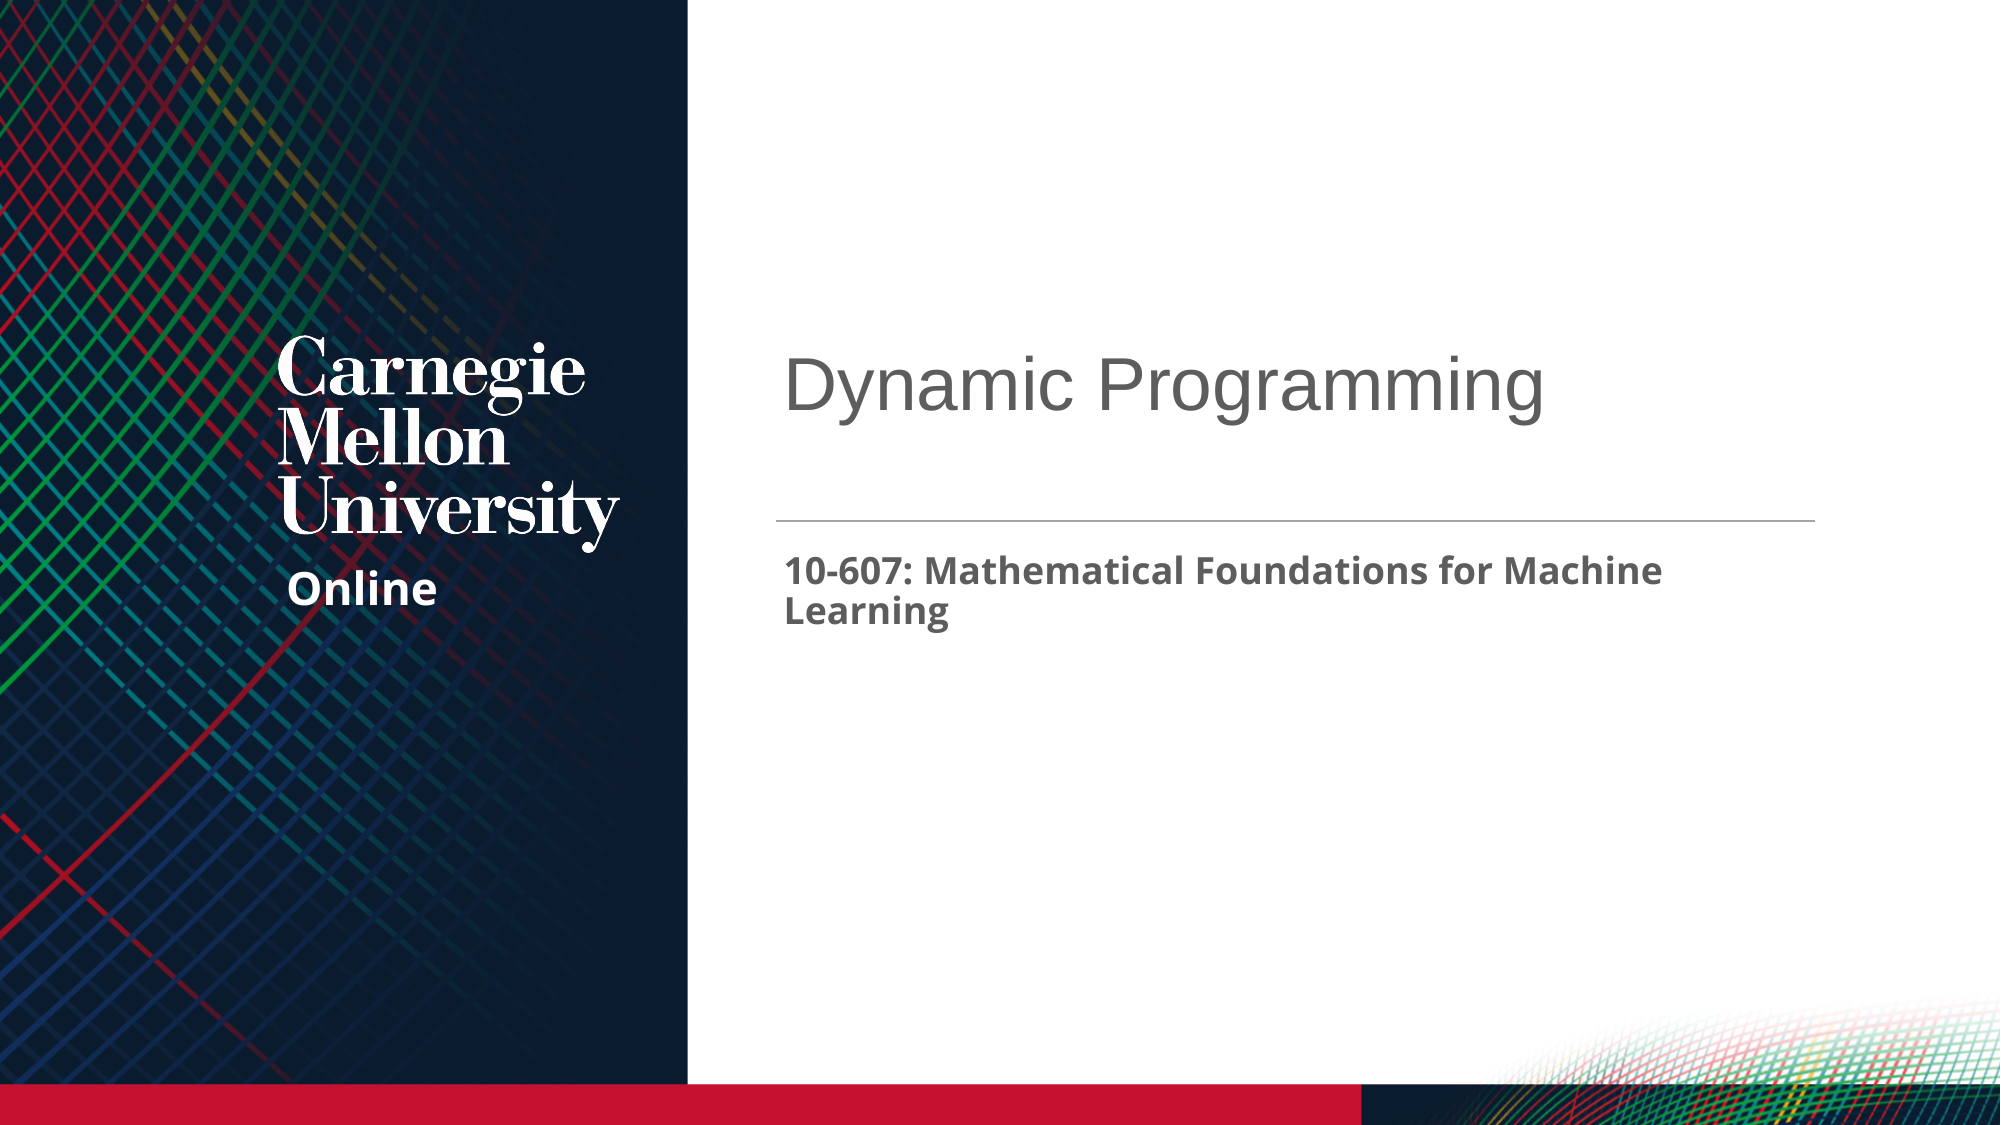

Dynamic Programming
10-607: Mathematical Foundations for Machine Learning